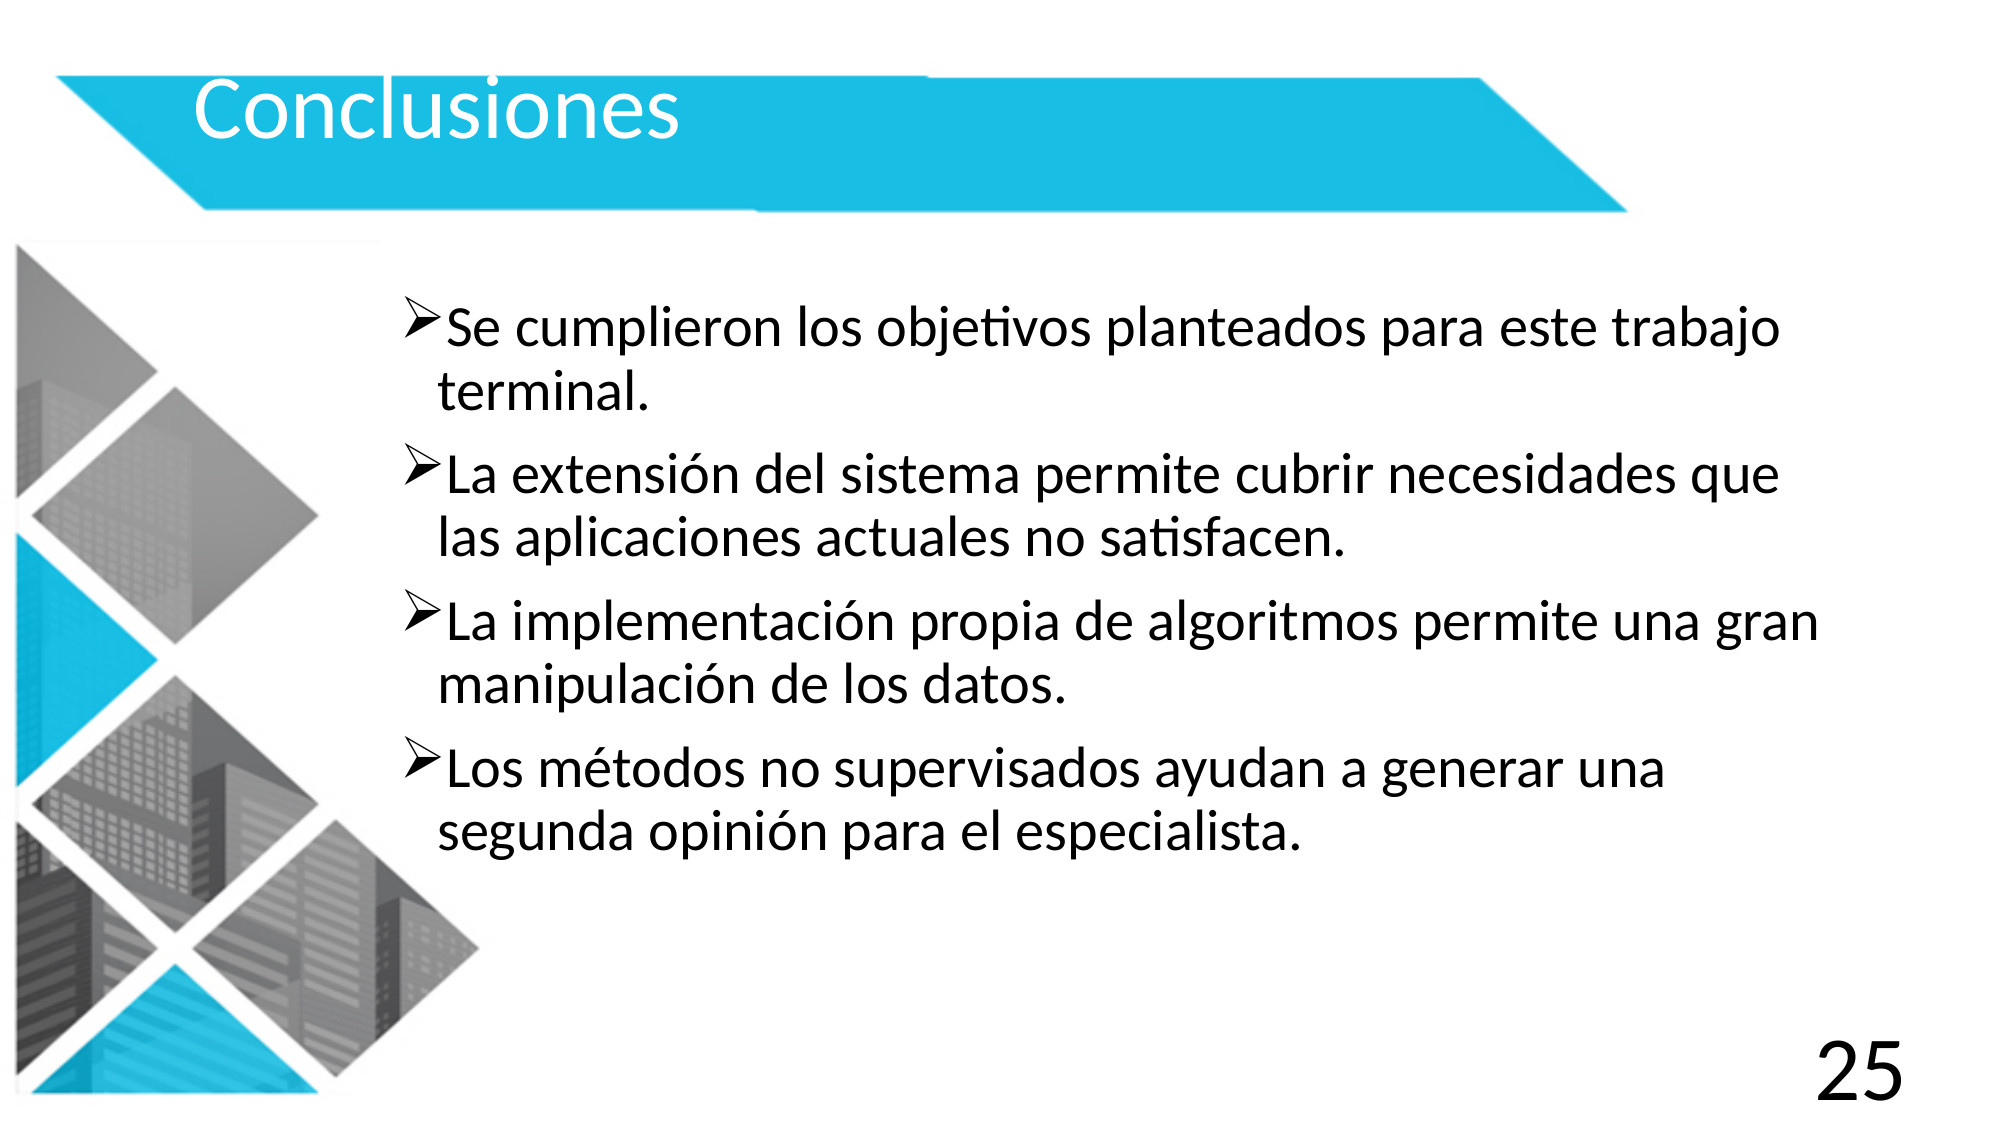

# Conclusiones
Se cumplieron los objetivos planteados para este trabajo terminal.
La extensión del sistema permite cubrir necesidades que las aplicaciones actuales no satisfacen.
La implementación propia de algoritmos permite una gran manipulación de los datos.
Los métodos no supervisados ayudan a generar una segunda opinión para el especialista.
25